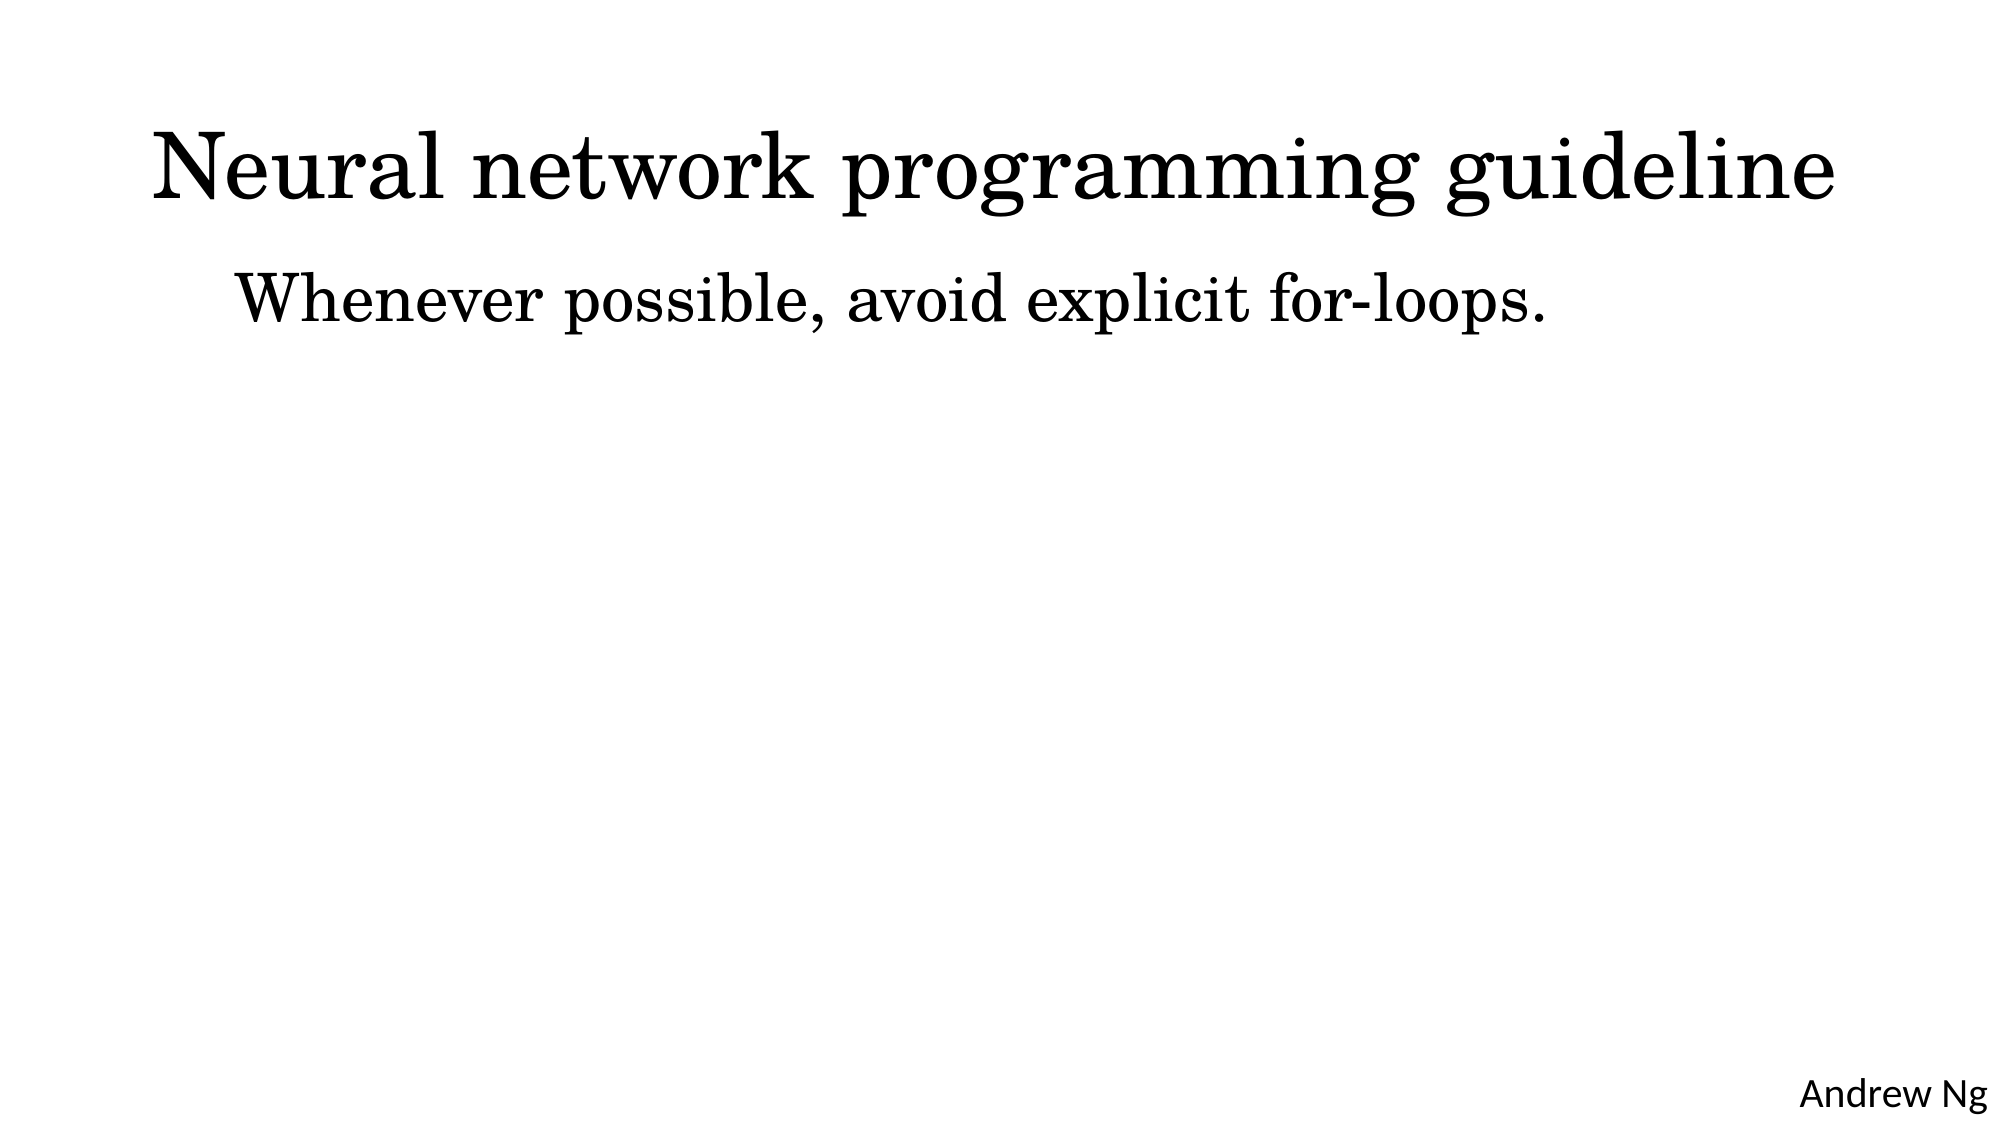

# Neural network programming guideline
Whenever possible, avoid explicit for-loops.